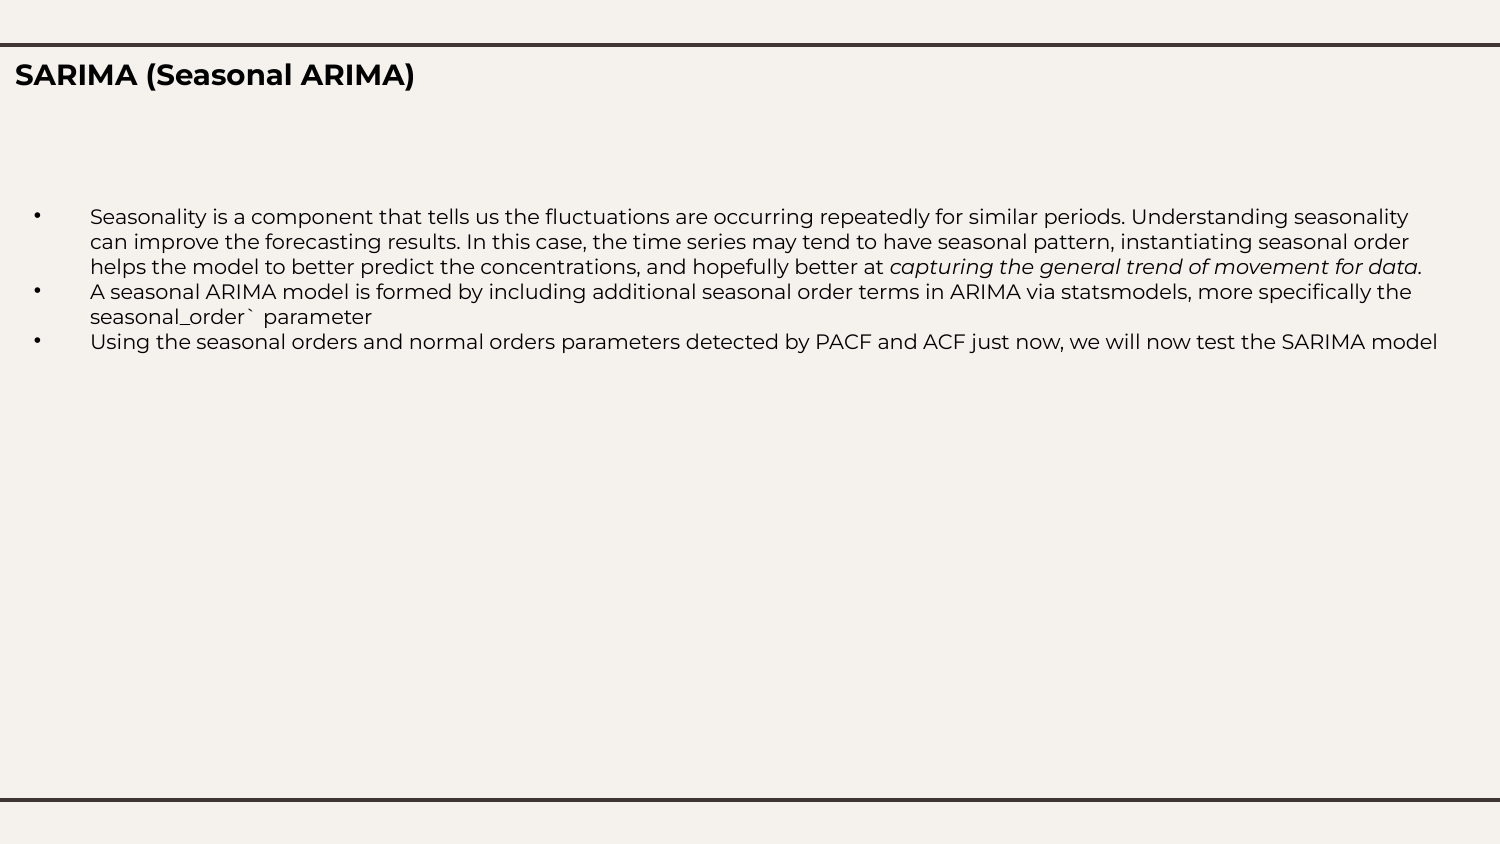

# SARIMA (Seasonal ARIMA)

Seasonality is a component that tells us the fluctuations are occurring repeatedly for similar periods. Understanding seasonality can improve the forecasting results. In this case, the time series may tend to have seasonal pattern, instantiating seasonal order helps the model to better predict the concentrations, and hopefully better at capturing the general trend of movement for data.
A seasonal ARIMA model is formed by including additional seasonal order terms in ARIMA via statsmodels, more specifically the seasonal_order` parameter
Using the seasonal orders and normal orders parameters detected by PACF and ACF just now, we will now test the SARIMA model